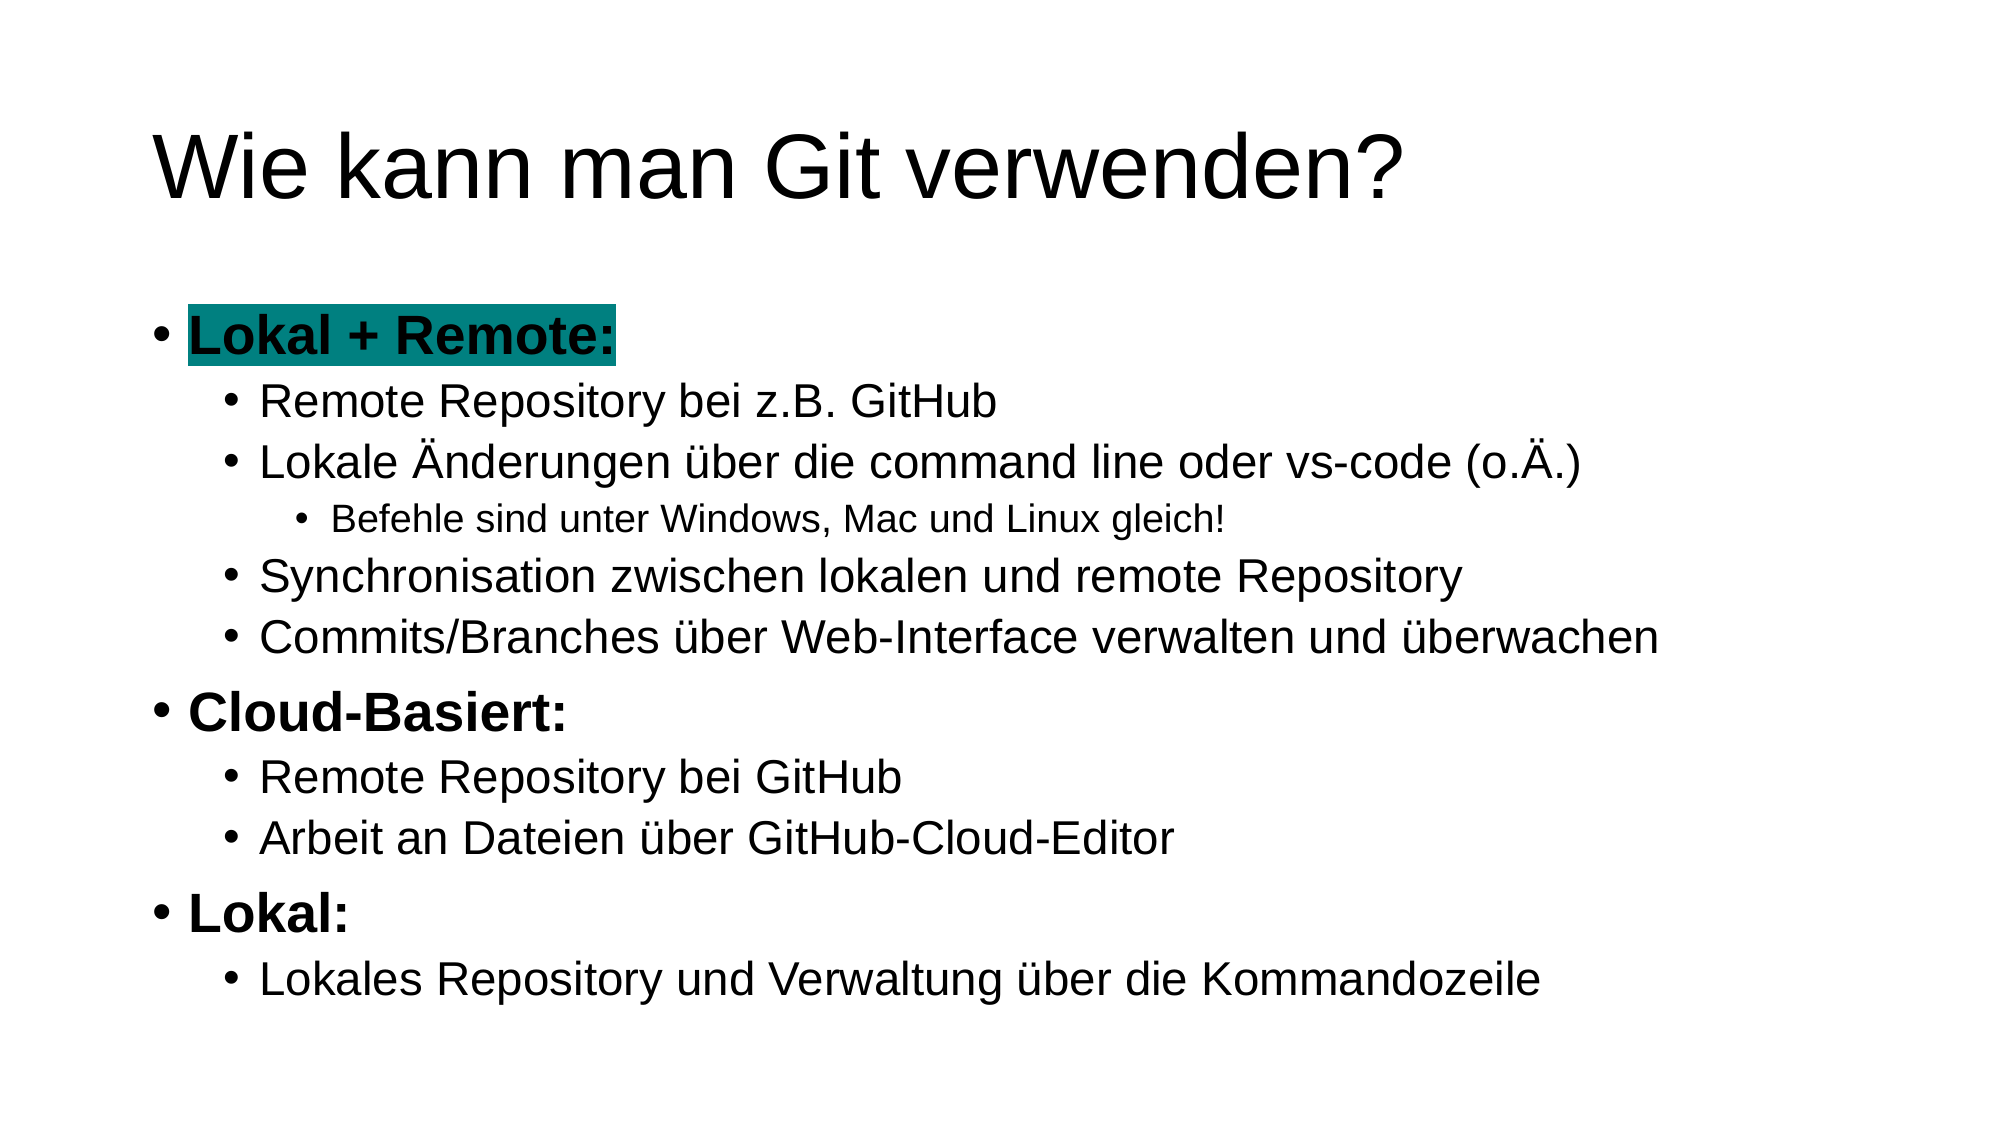

# Wie kann man Git verwenden?
Lokal + Remote:
Remote Repository bei z.B. GitHub
Lokale Änderungen über die command line oder vs-code (o.Ä.)
Befehle sind unter Windows, Mac und Linux gleich!
Synchronisation zwischen lokalen und remote Repository
Commits/Branches über Web-Interface verwalten und überwachen
Cloud-Basiert:
Remote Repository bei GitHub
Arbeit an Dateien über GitHub-Cloud-Editor
Lokal:
Lokales Repository und Verwaltung über die Kommandozeile